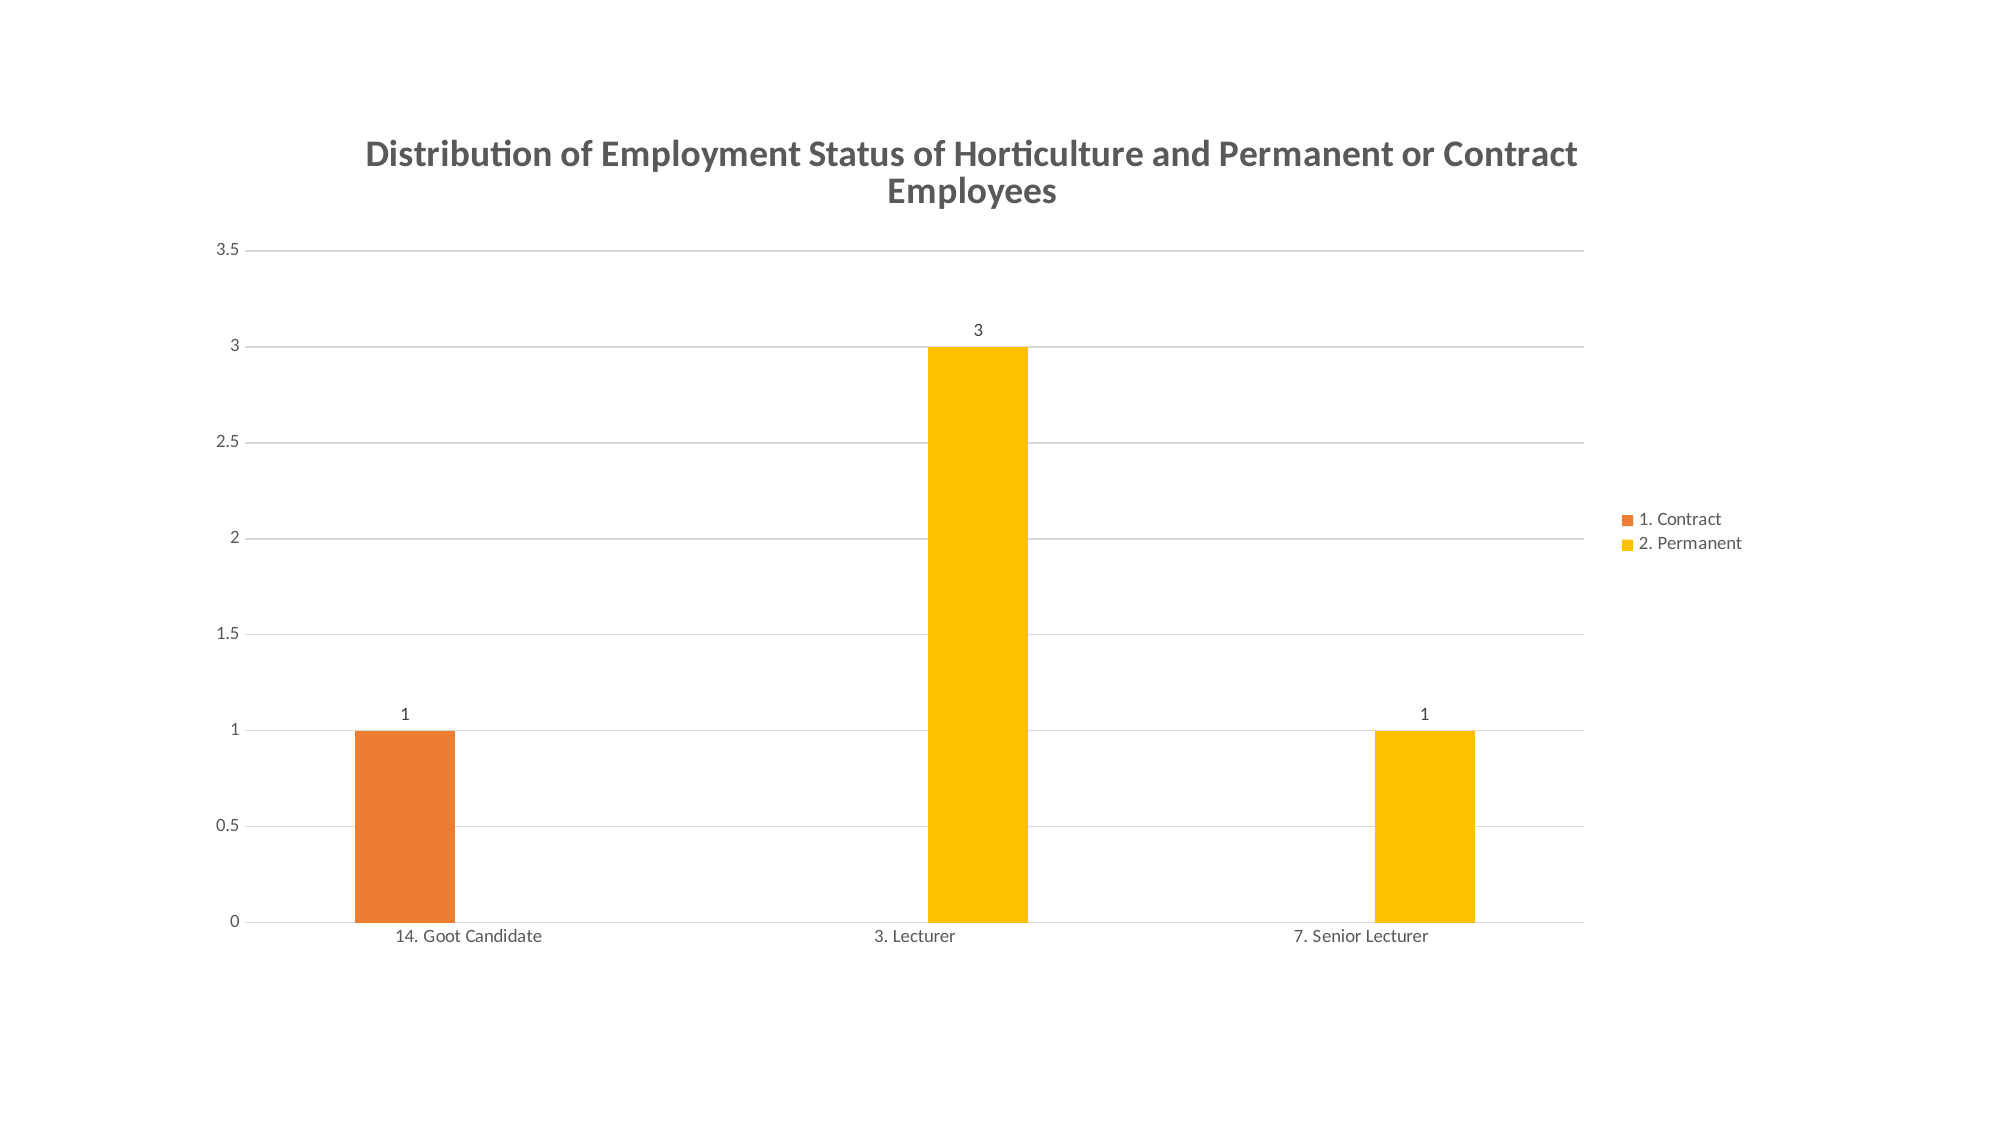

### Chart: Distribution of Employment Status of Horticulture and Permanent or Contract Employees

| Category | 1. Contract | 2. Permanent |
|---|---|---|
| 14. Goot Candidate | 1.0 | None |
| 3. Lecturer | None | 3.0 |
| 7. Senior Lecturer | None | 1.0 |